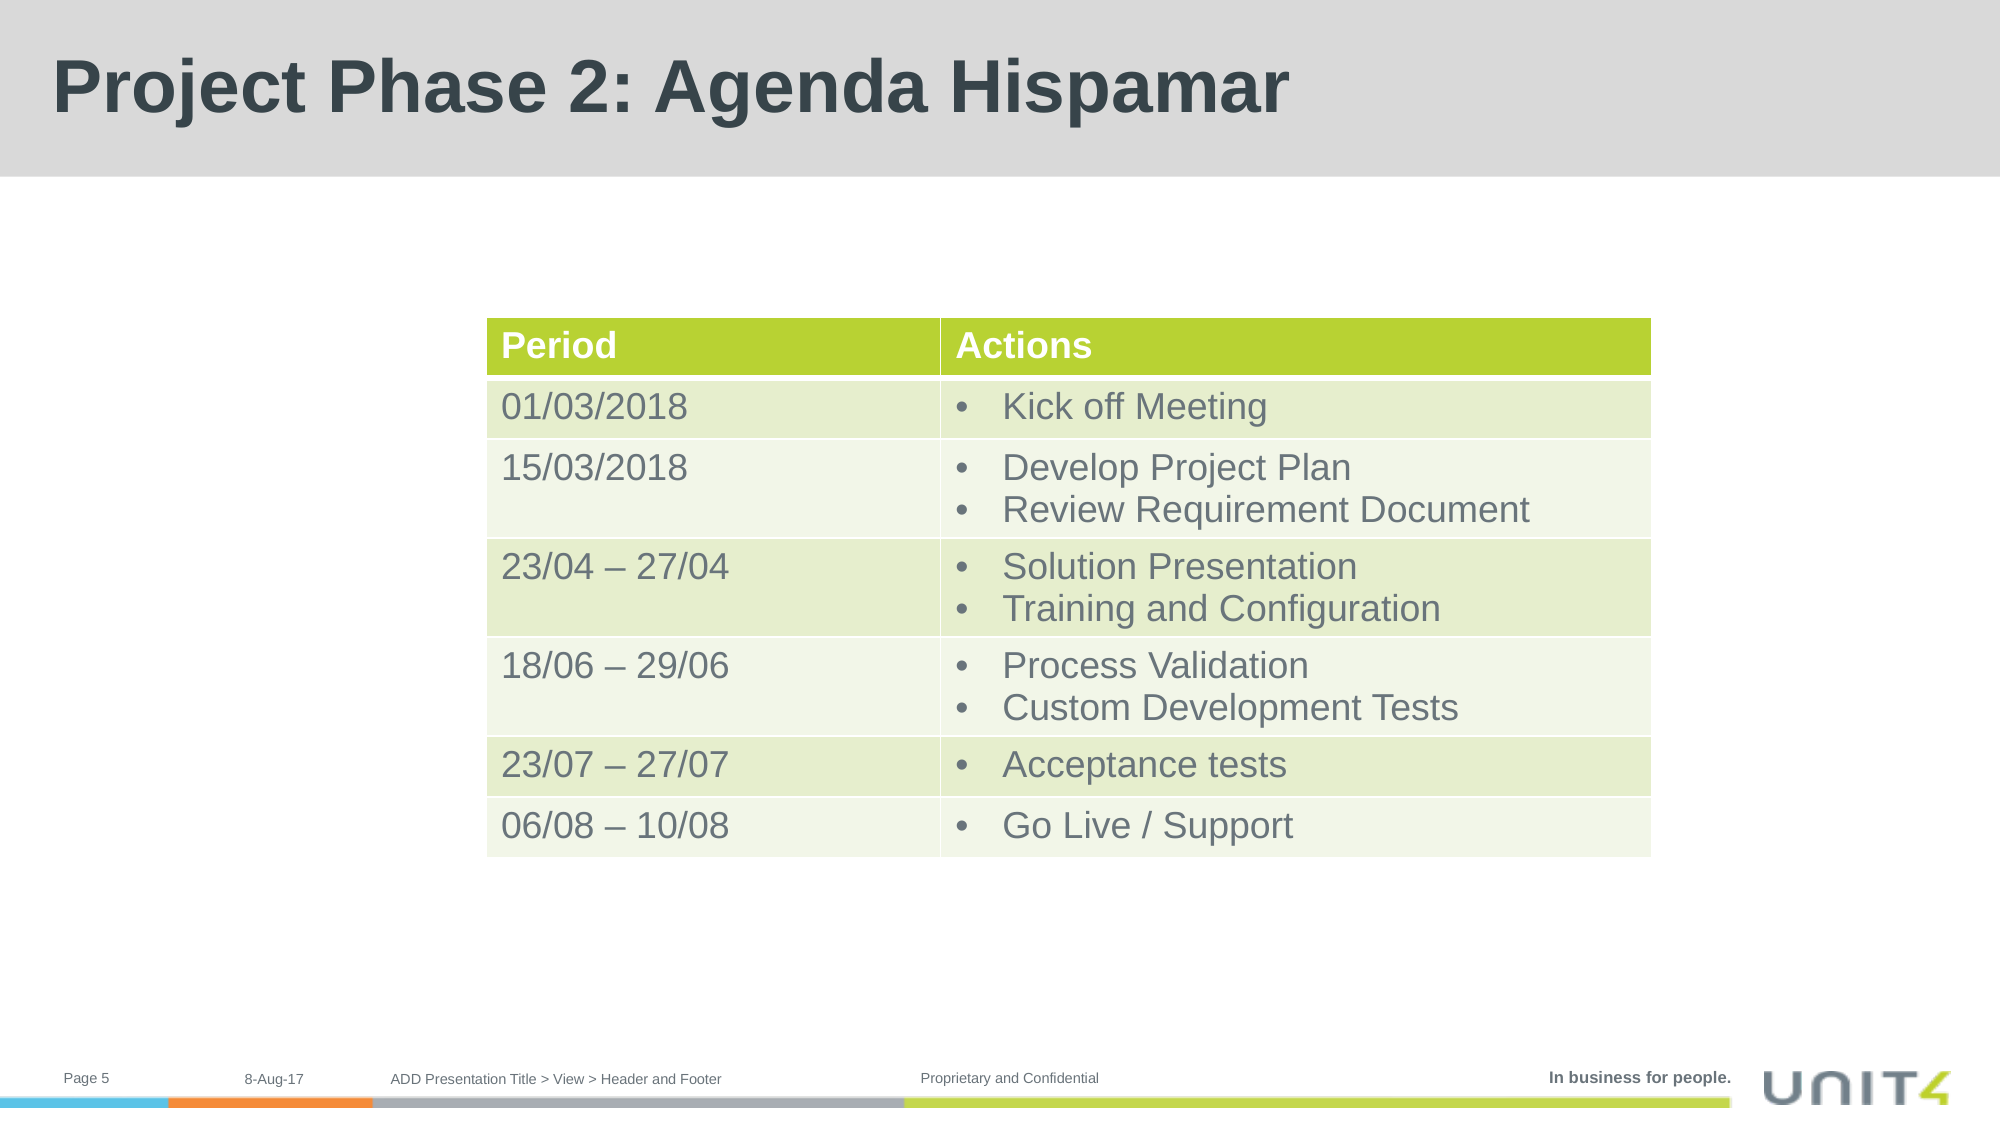

# Project Phase 2: Agenda Hispamar
| Period | Actions |
| --- | --- |
| 01/03/2018 | Kick off Meeting |
| 15/03/2018 | Develop Project Plan Review Requirement Document |
| 23/04 – 27/04 | Solution Presentation Training and Configuration |
| 18/06 – 29/06 | Process Validation Custom Development Tests |
| 23/07 – 27/07 | Acceptance tests |
| 06/08 – 10/08 | Go Live / Support |
8-Aug-17
ADD Presentation Title > View > Header and Footer